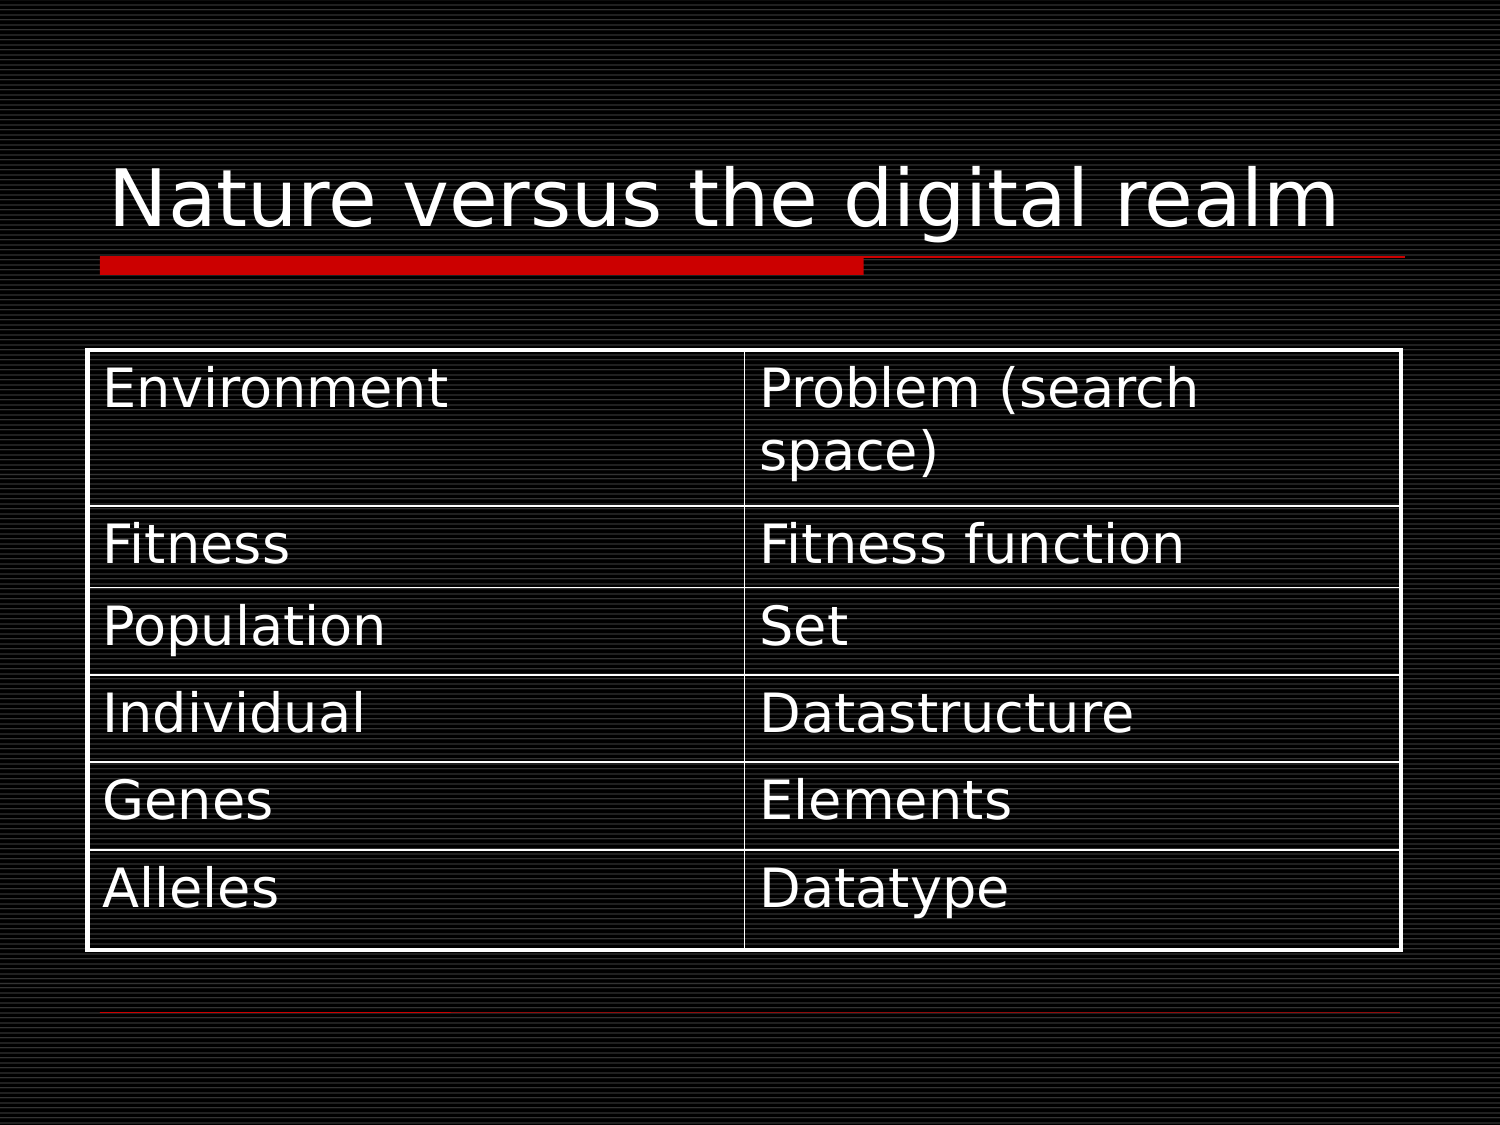

Nature versus the digital realm
| Environment | Problem (search space) |
| --- | --- |
| Fitness | Fitness function |
| Population | Set |
| Individual | Datastructure |
| Genes | Elements |
| Alleles | Datatype |